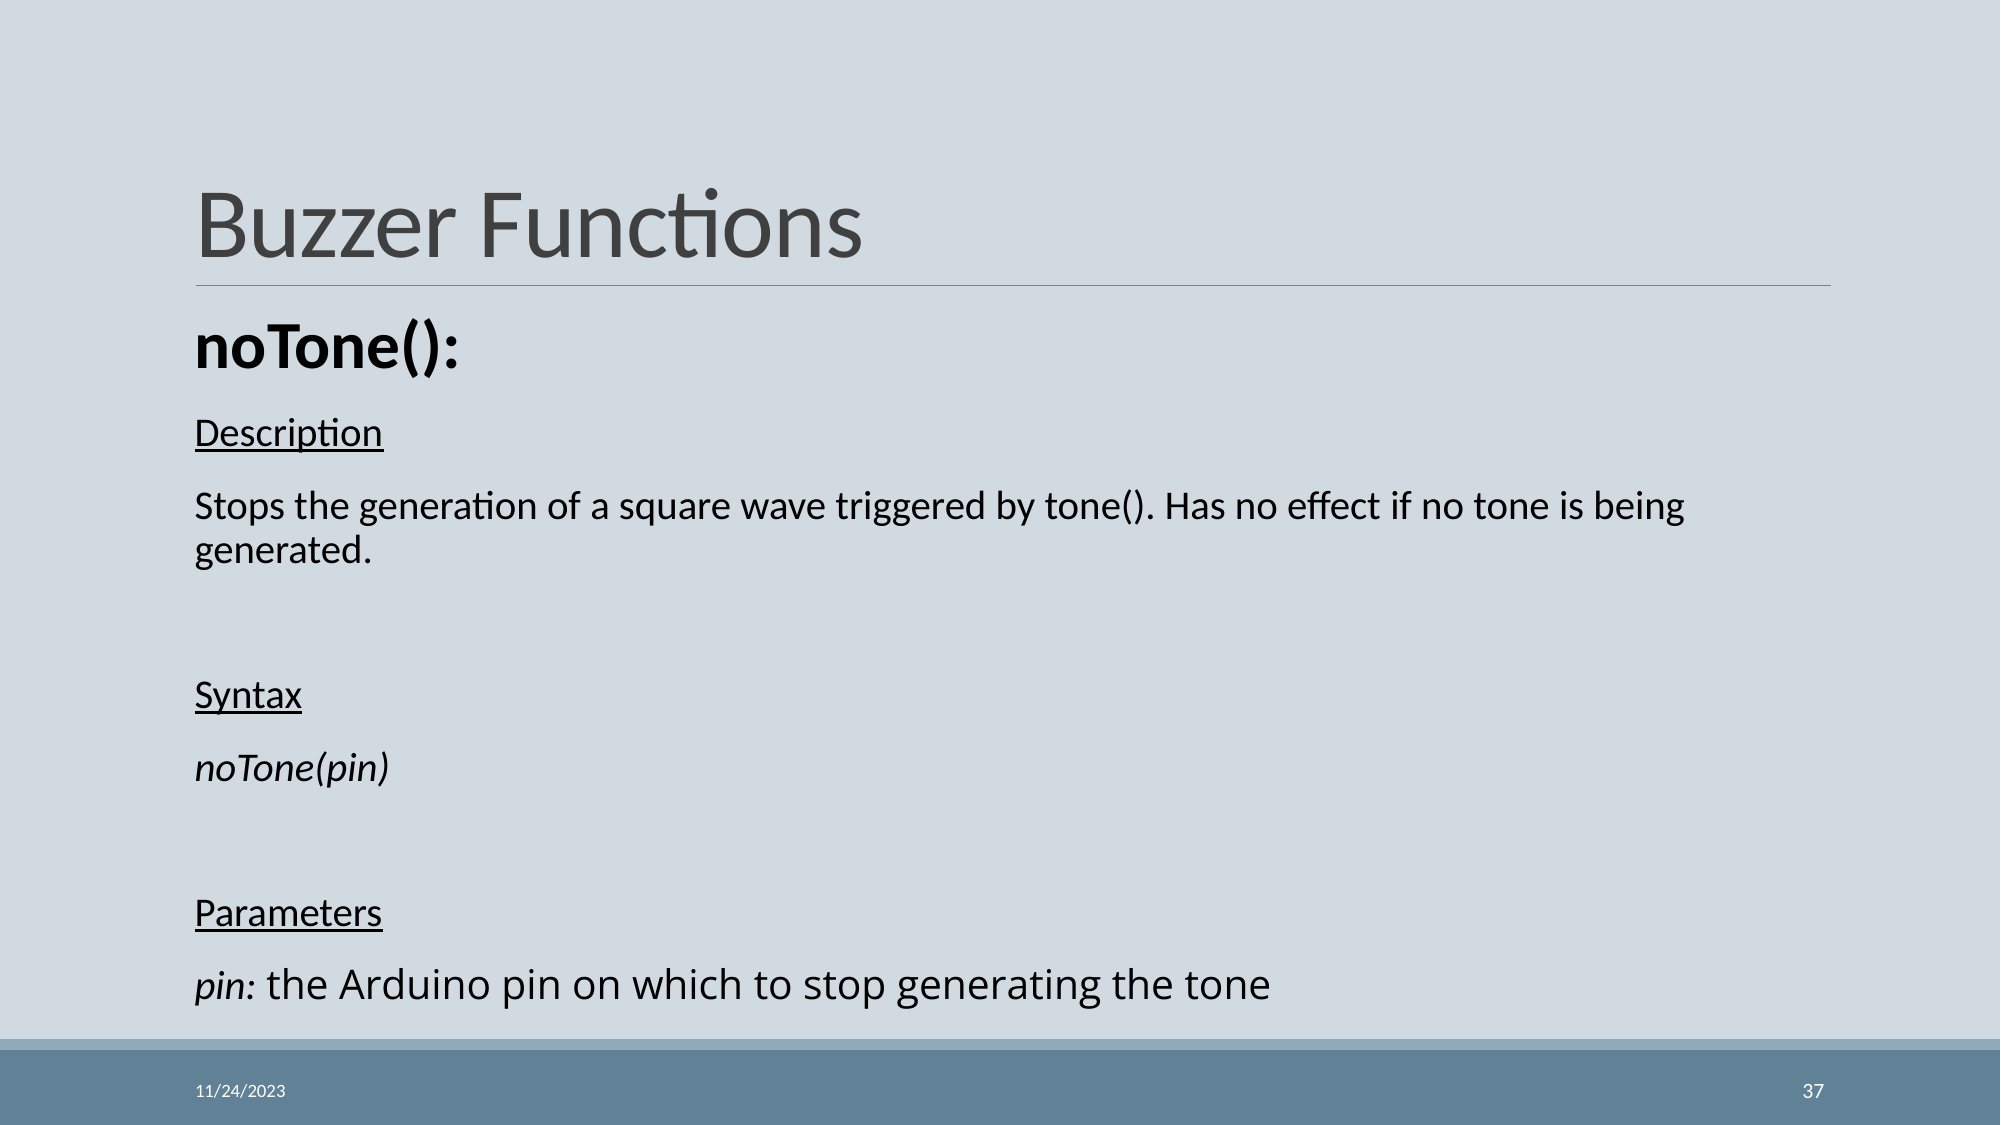

# Buzzer Functions
noTone():
Description
Stops the generation of a square wave triggered by tone(). Has no effect if no tone is being generated.

Syntax
noTone(pin)

Parameters
pin: the Arduino pin on which to stop generating the tone
11/24/2023
37